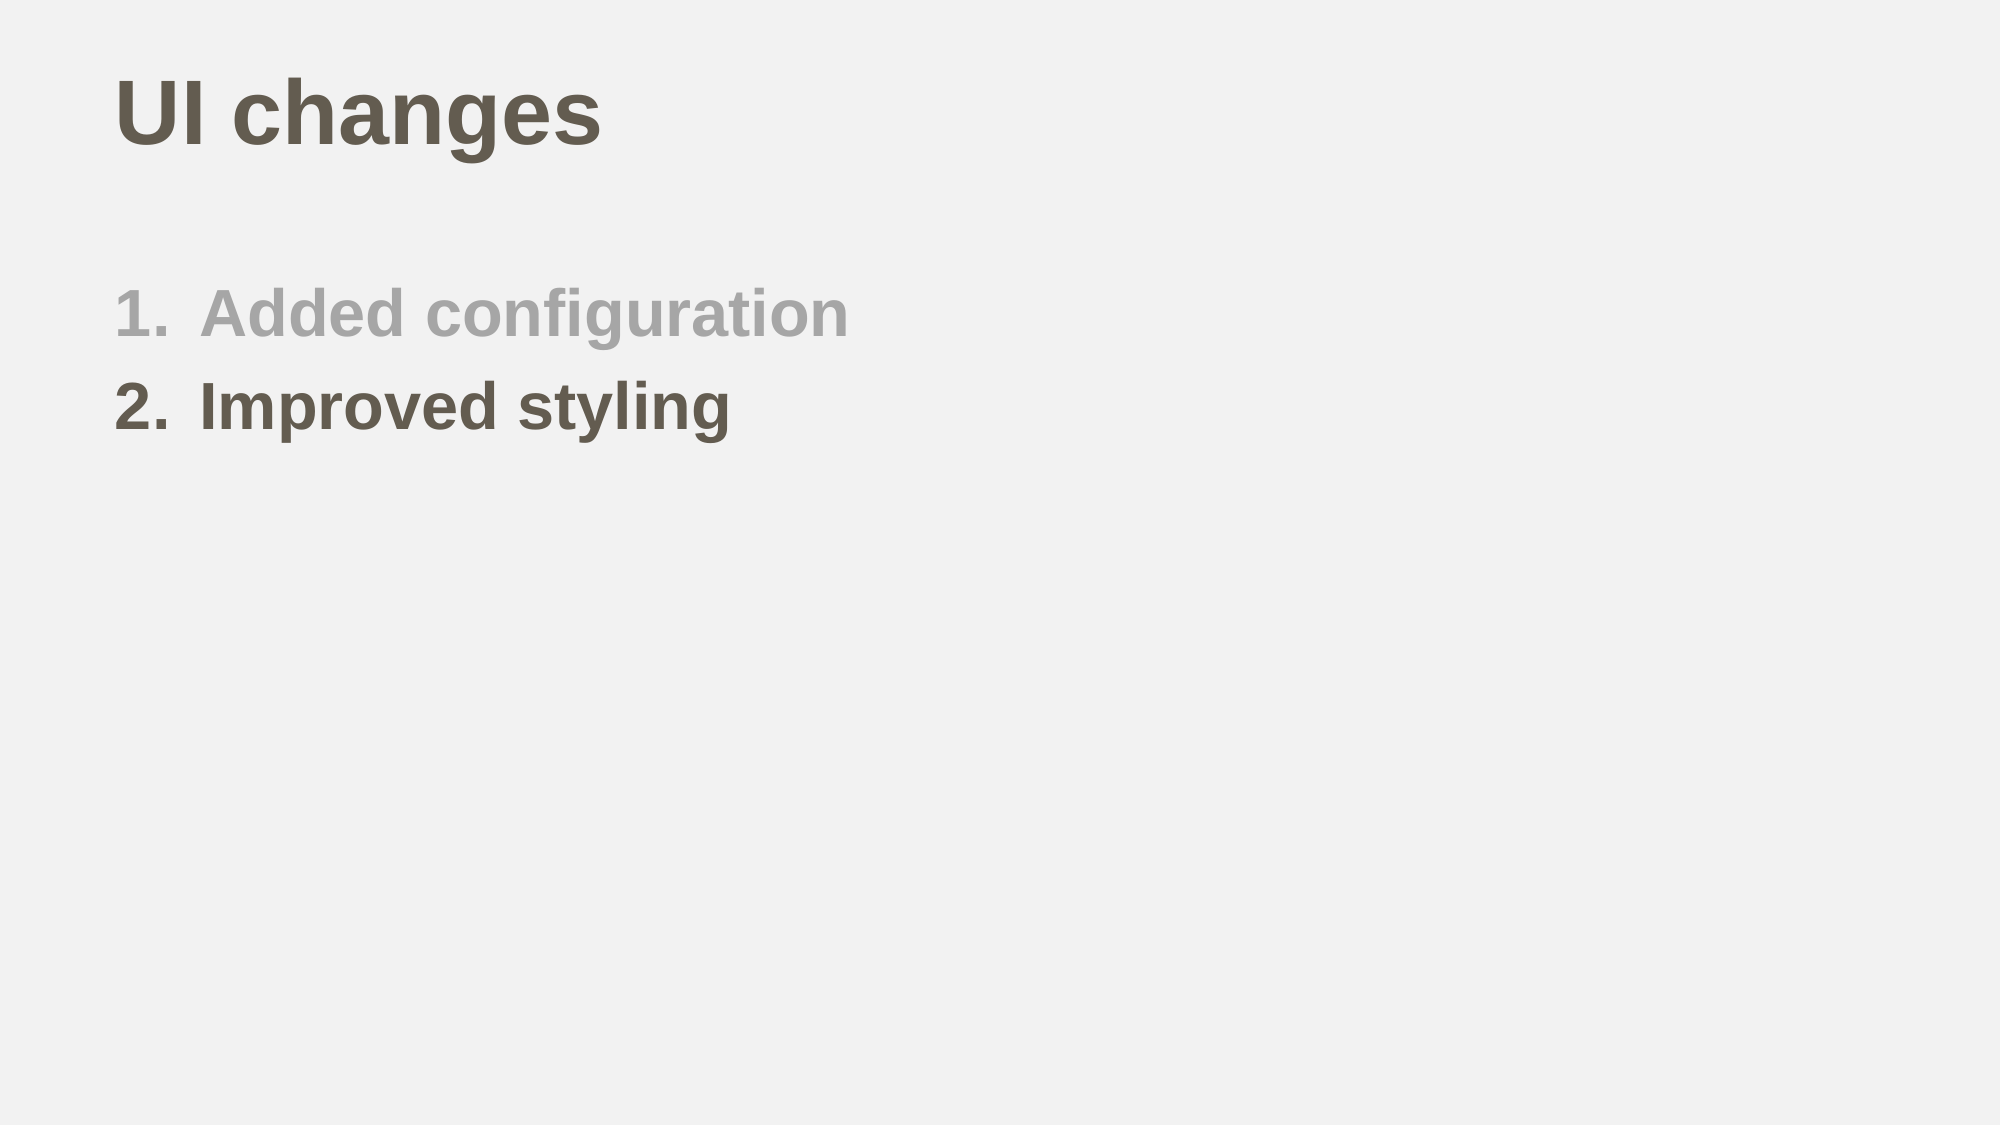

# UI changes
Added configuration
Improved styling